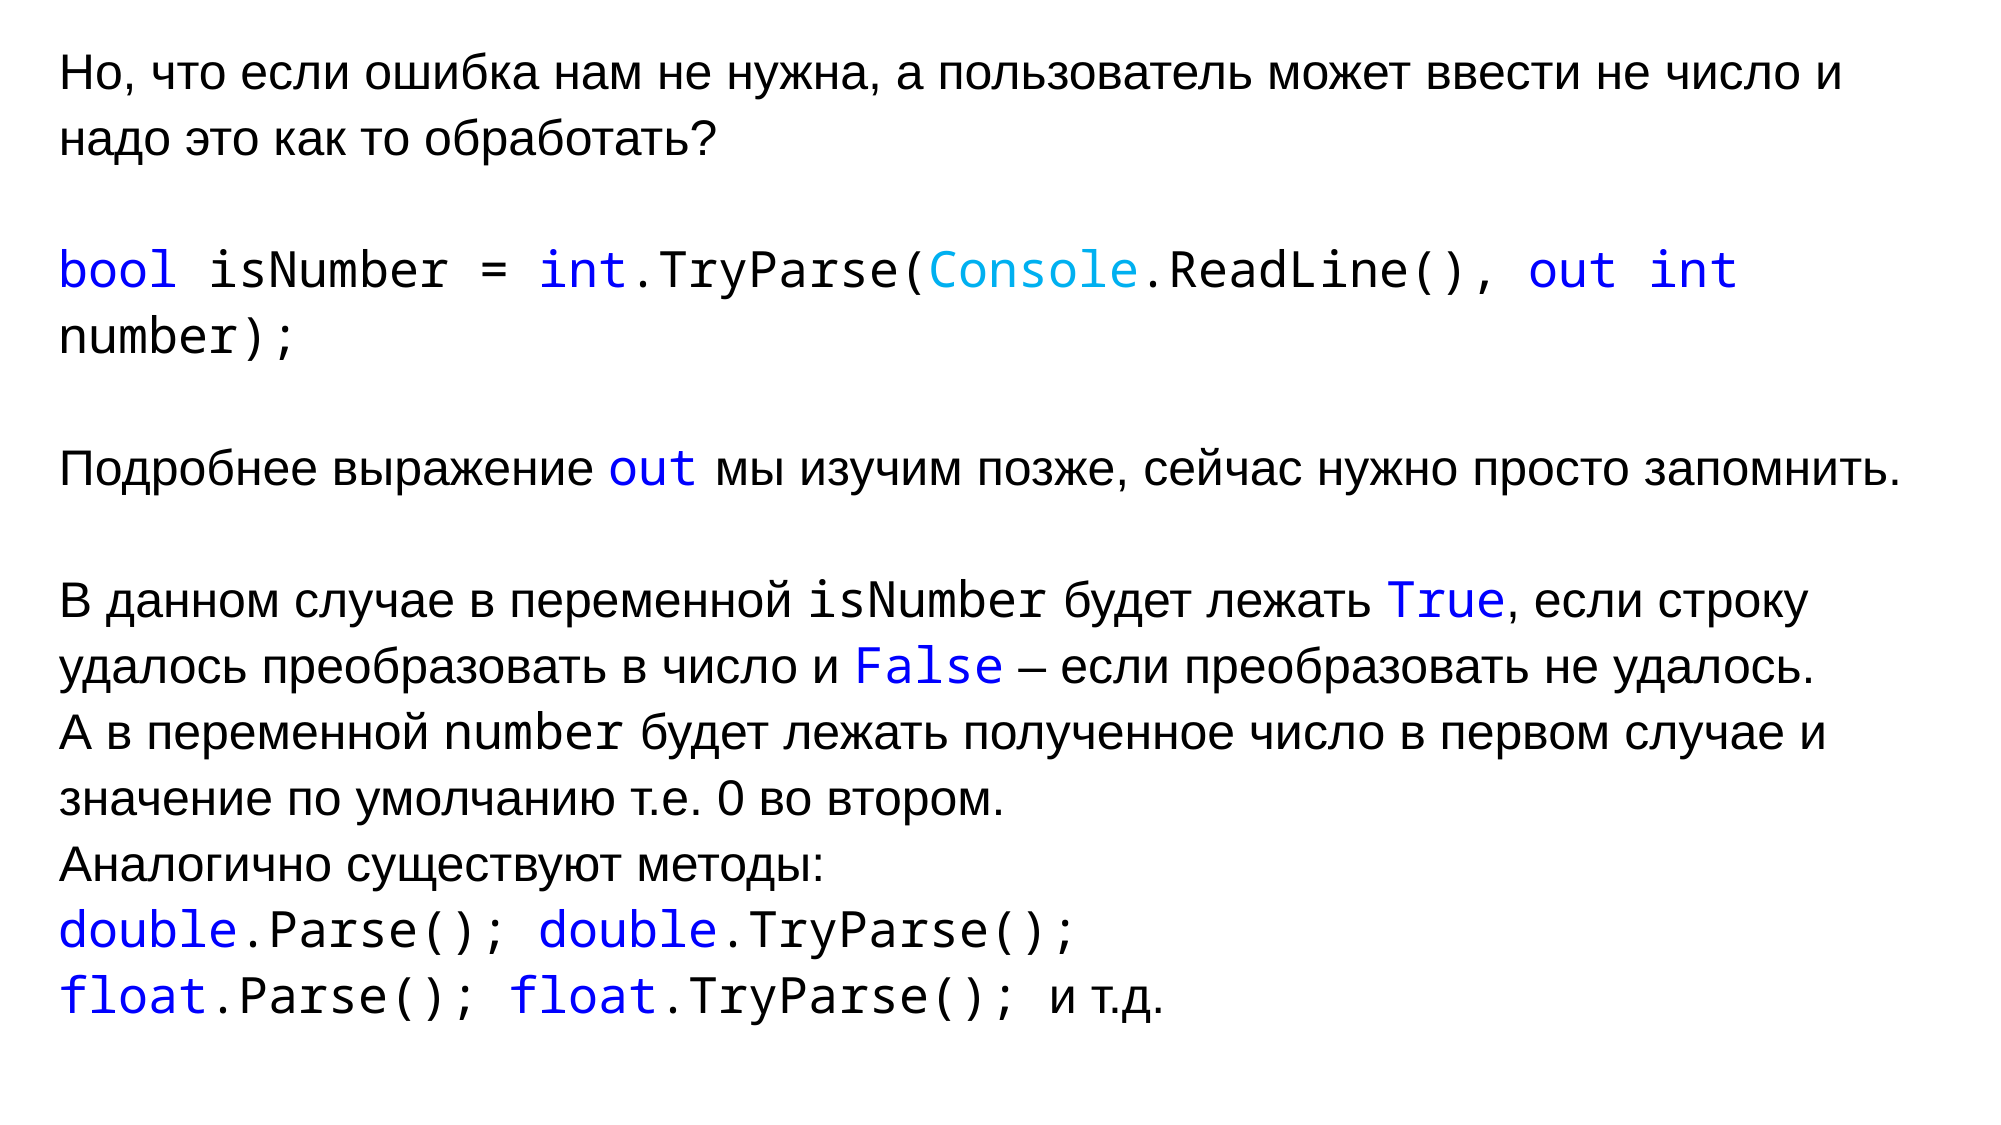

Но, что если ошибка нам не нужна, а пользователь может ввести не число и надо это как то обработать?

bool isNumber = int.TryParse(Console.ReadLine(), out int number);

Подробнее выражение out мы изучим позже, сейчас нужно просто запомнить.

В данном случае в переменной isNumber будет лежать True, если строку удалось преобразовать в число и False – если преобразовать не удалось.
А в переменной number будет лежать полученное число в первом случае и значение по умолчанию т.е. 0 во втором.
Аналогично существуют методы:
double.Parse(); double.TryParse();
float.Parse(); float.TryParse(); и т.д.